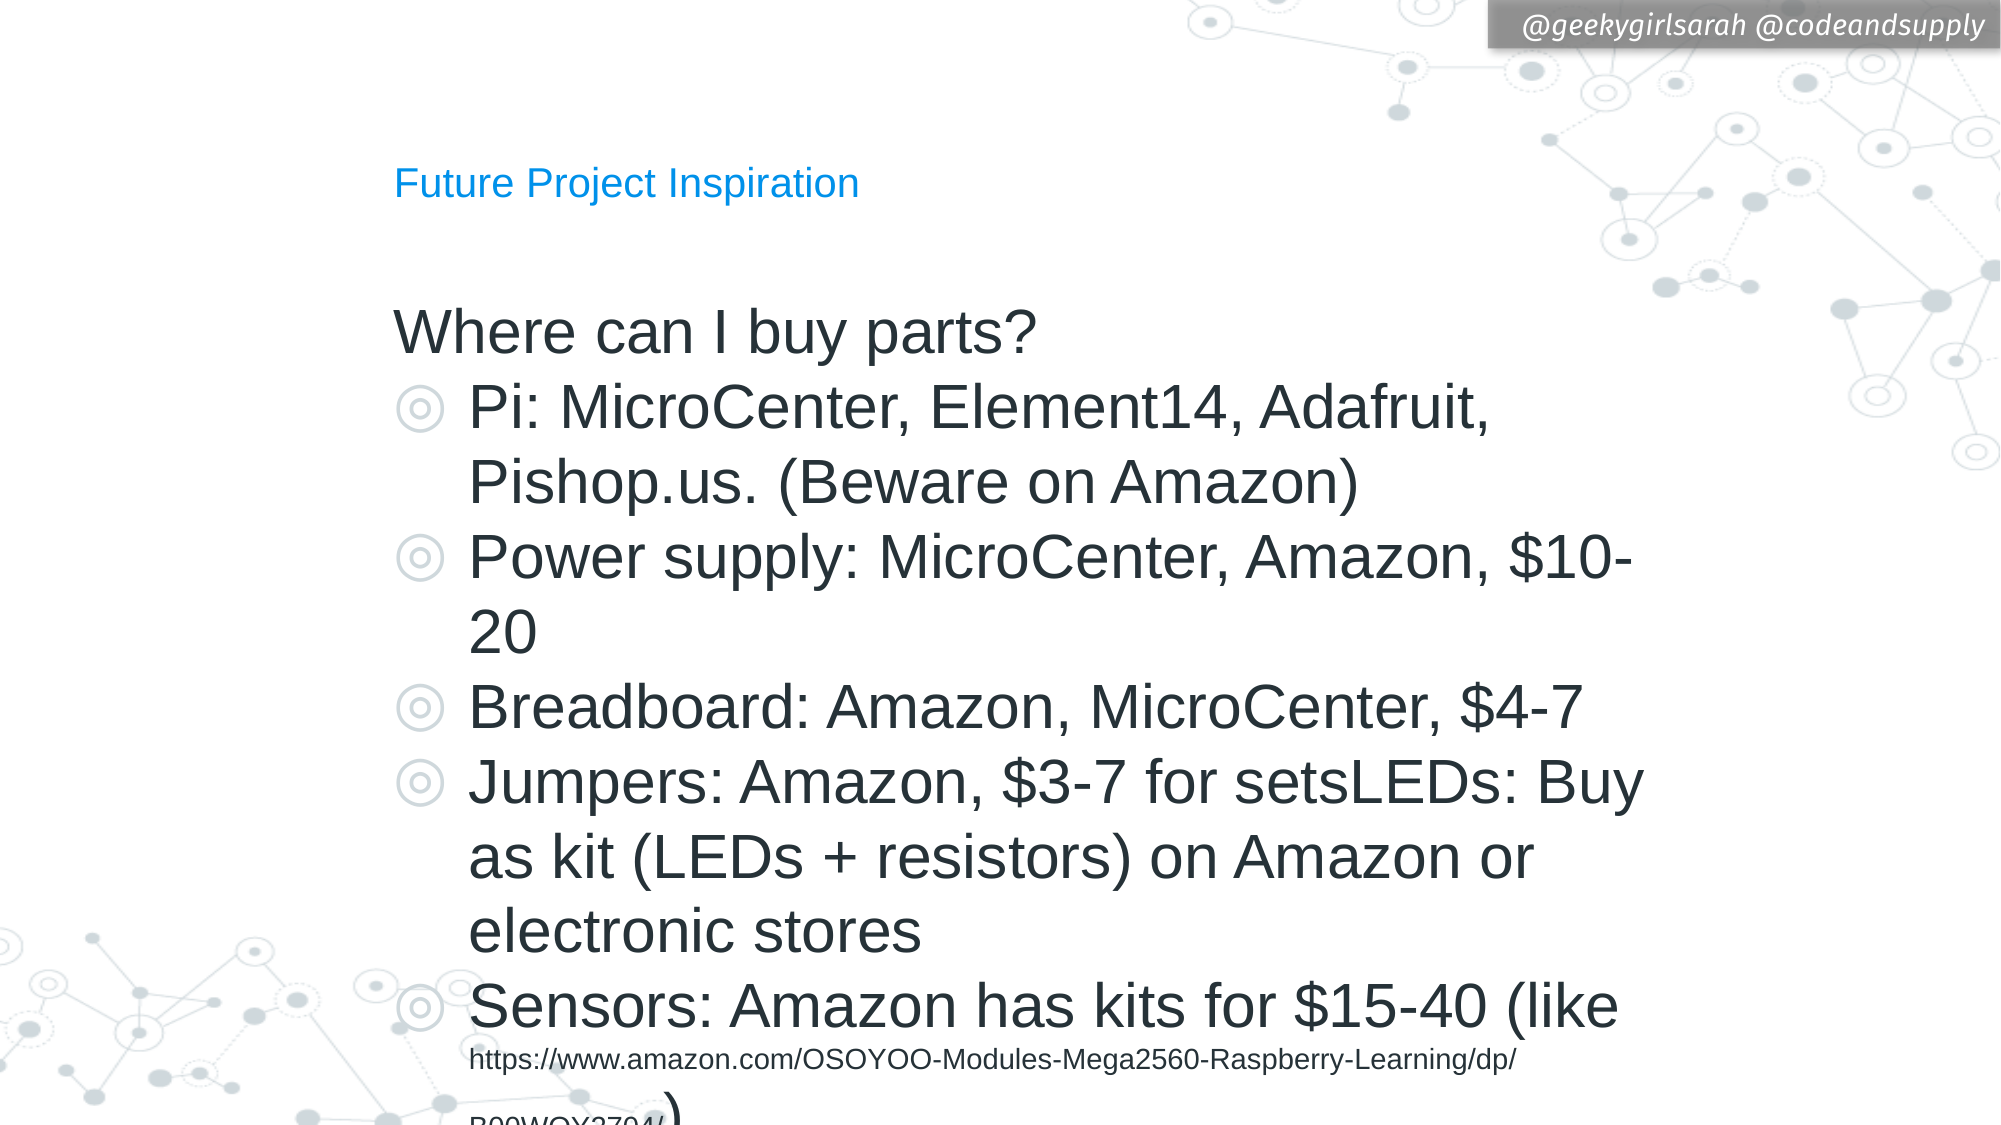

# Future Project Inspiration
Where can I buy parts?
Pi: MicroCenter, Element14, Adafruit, Pishop.us. (Beware on Amazon)
Power supply: MicroCenter, Amazon, $10-20
Breadboard: Amazon, MicroCenter, $4-7
Jumpers: Amazon, $3-7 for setsLEDs: Buy as kit (LEDs + resistors) on Amazon or electronic stores
Sensors: Amazon has kits for $15-40 (like https://www.amazon.com/OSOYOO-Modules-Mega2560-Raspberry-Learning/dp/B00WQY2704/)